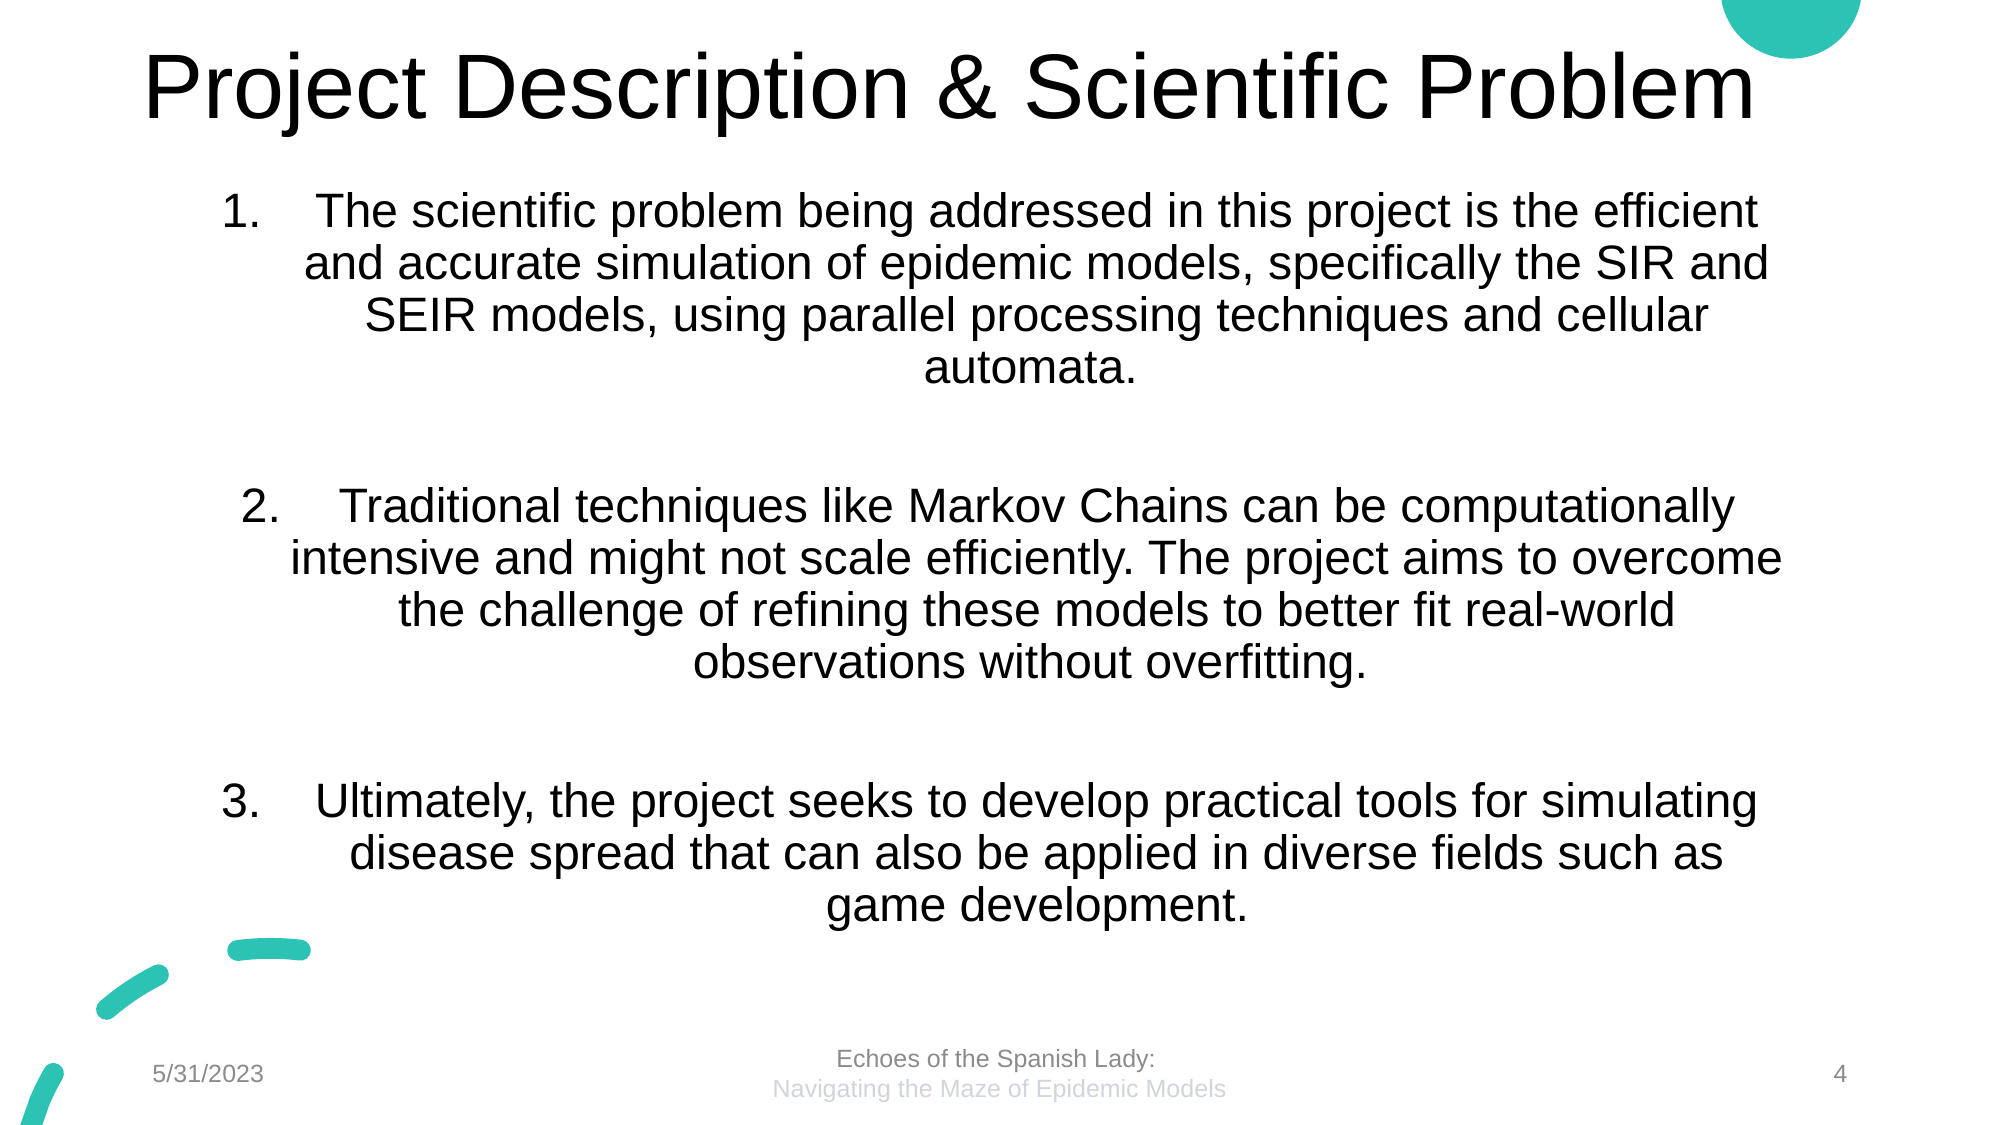

# Project Description & Scientific Problem
The scientific problem being addressed in this project is the efficient and accurate simulation of epidemic models, specifically the SIR and SEIR models, using parallel processing techniques and cellular automata.

Traditional techniques like Markov Chains can be computationally intensive and might not scale efficiently. The project aims to overcome the challenge of refining these models to better fit real-world observations without overfitting.

Ultimately, the project seeks to develop practical tools for simulating disease spread that can also be applied in diverse fields such as game development.

5/31/2023
Echoes of the Spanish Lady:
Navigating the Maze of Epidemic Models
4